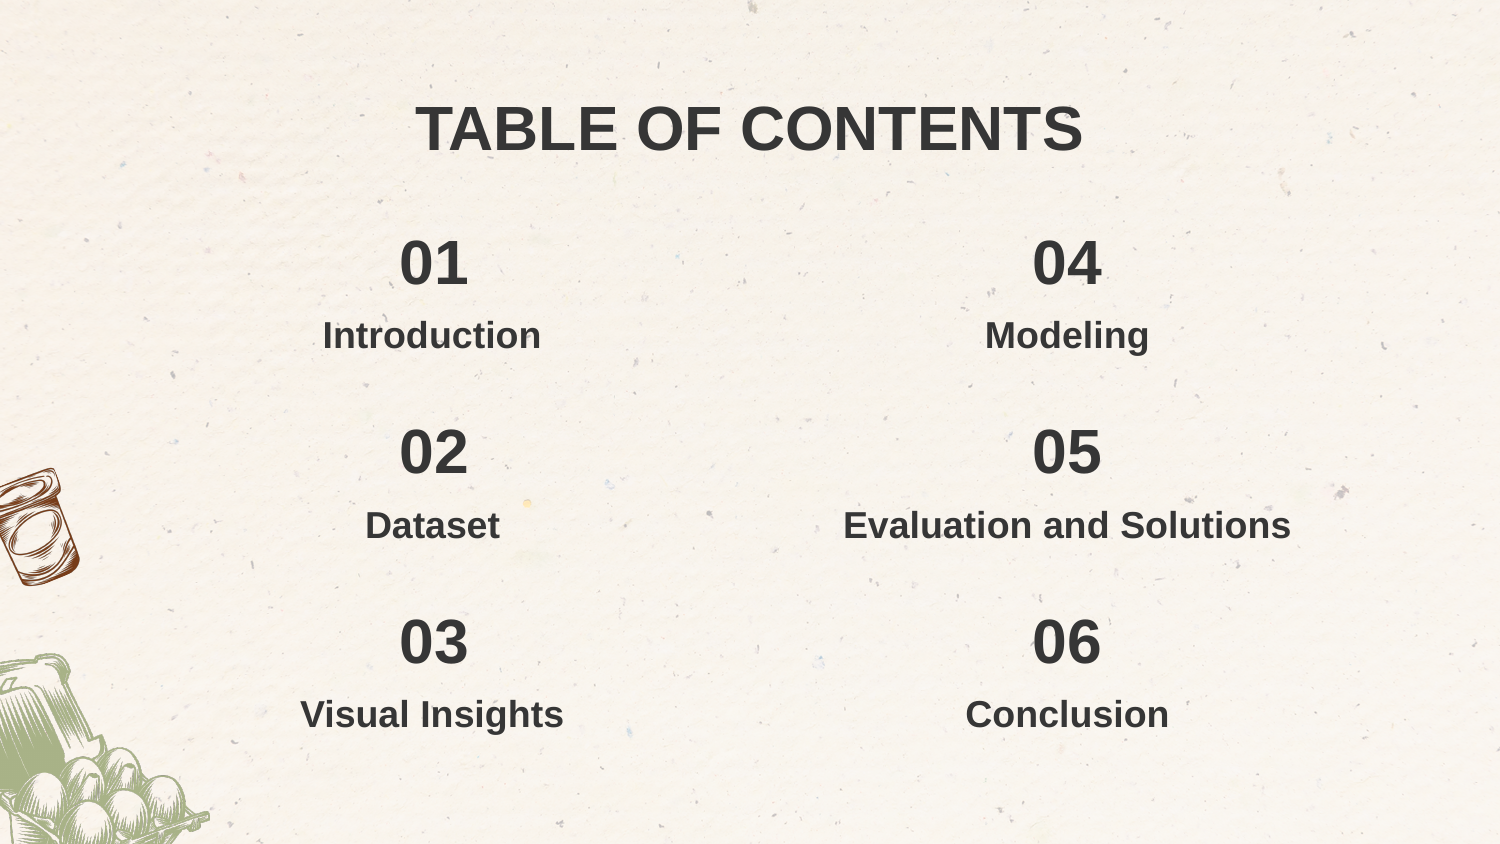

# TABLE OF CONTENTS
01
04
Introduction
Modeling
05
02
Dataset
Evaluation and Solutions
03
06
Visual Insights
Conclusion